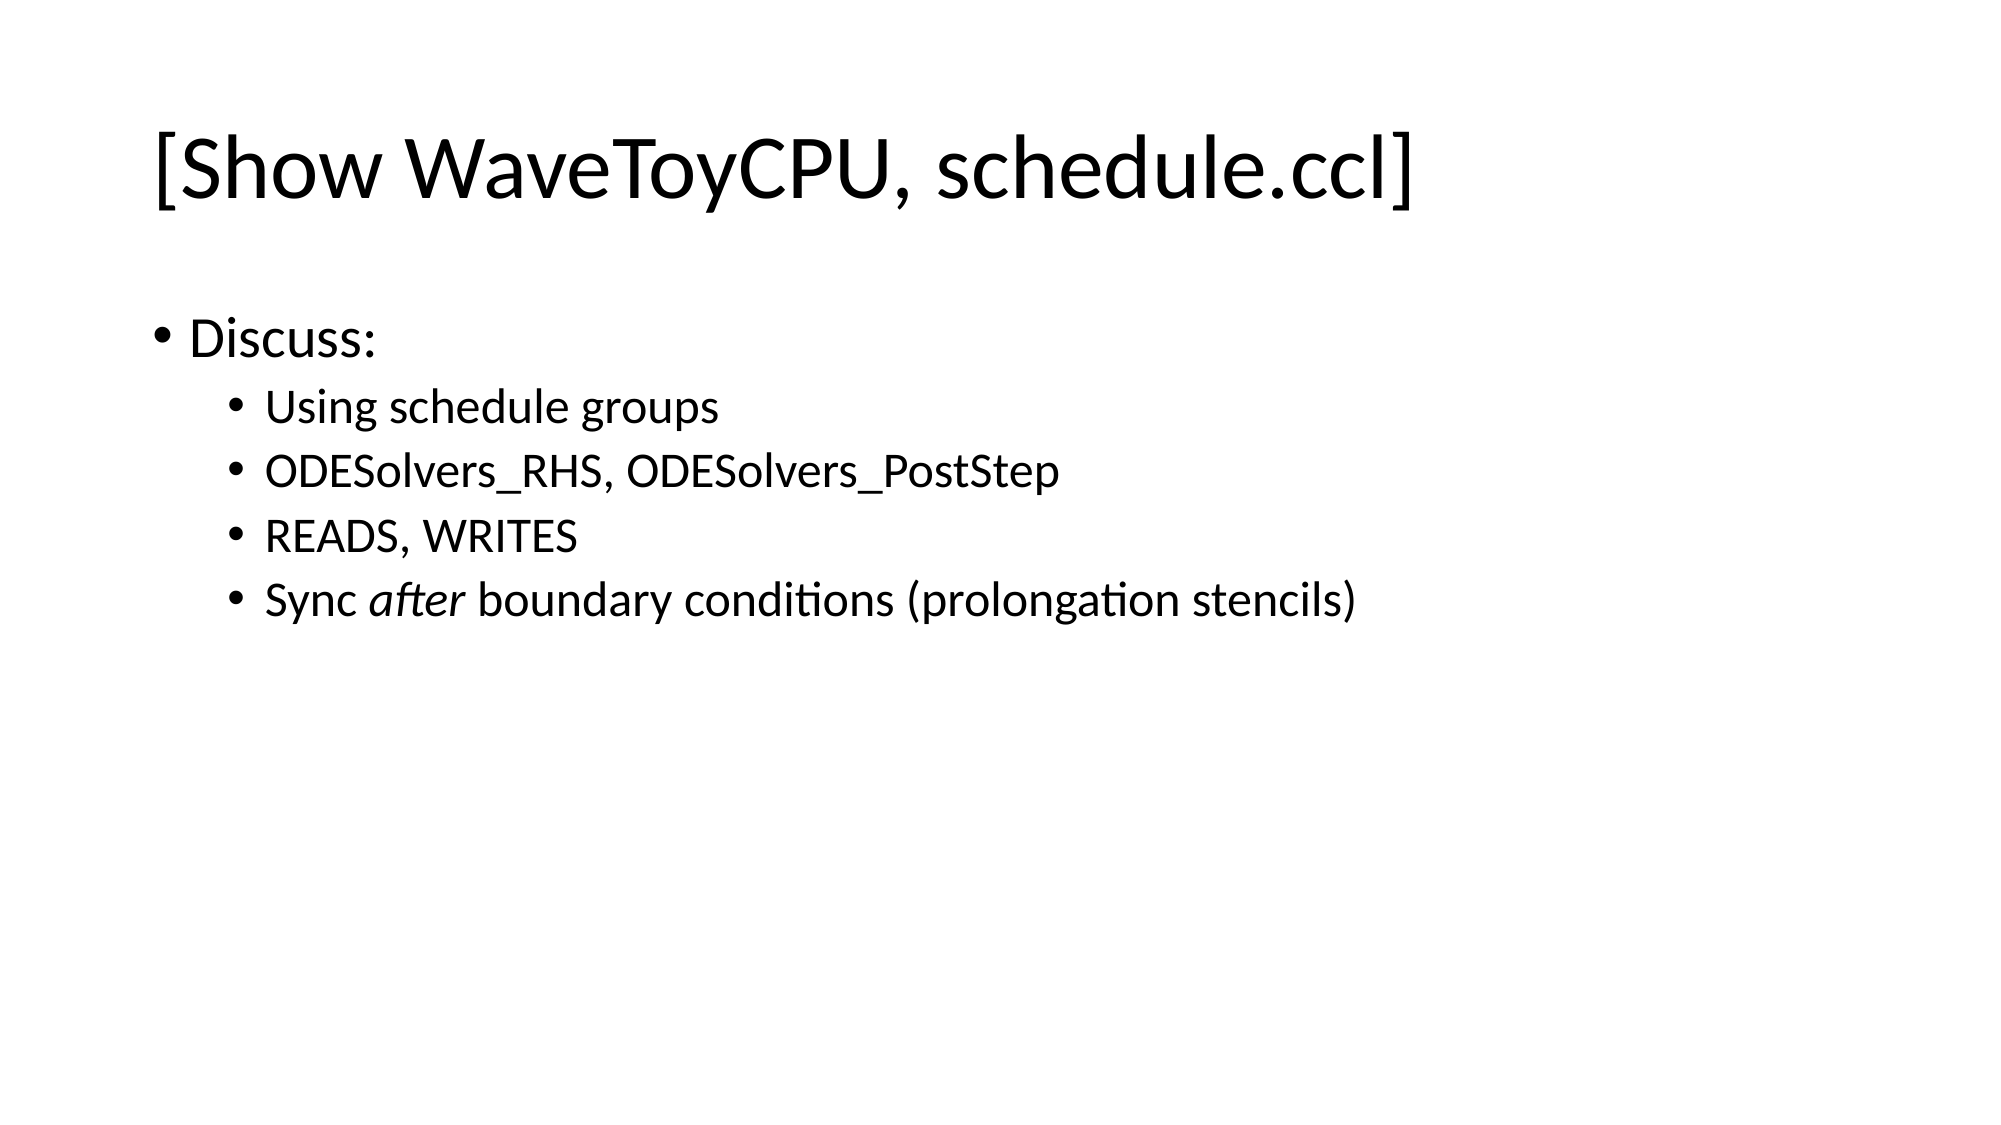

# [Show WaveToyCPU, schedule.ccl]
Discuss:
Using schedule groups
ODESolvers_RHS, ODESolvers_PostStep
READS, WRITES
Sync after boundary conditions (prolongation stencils)